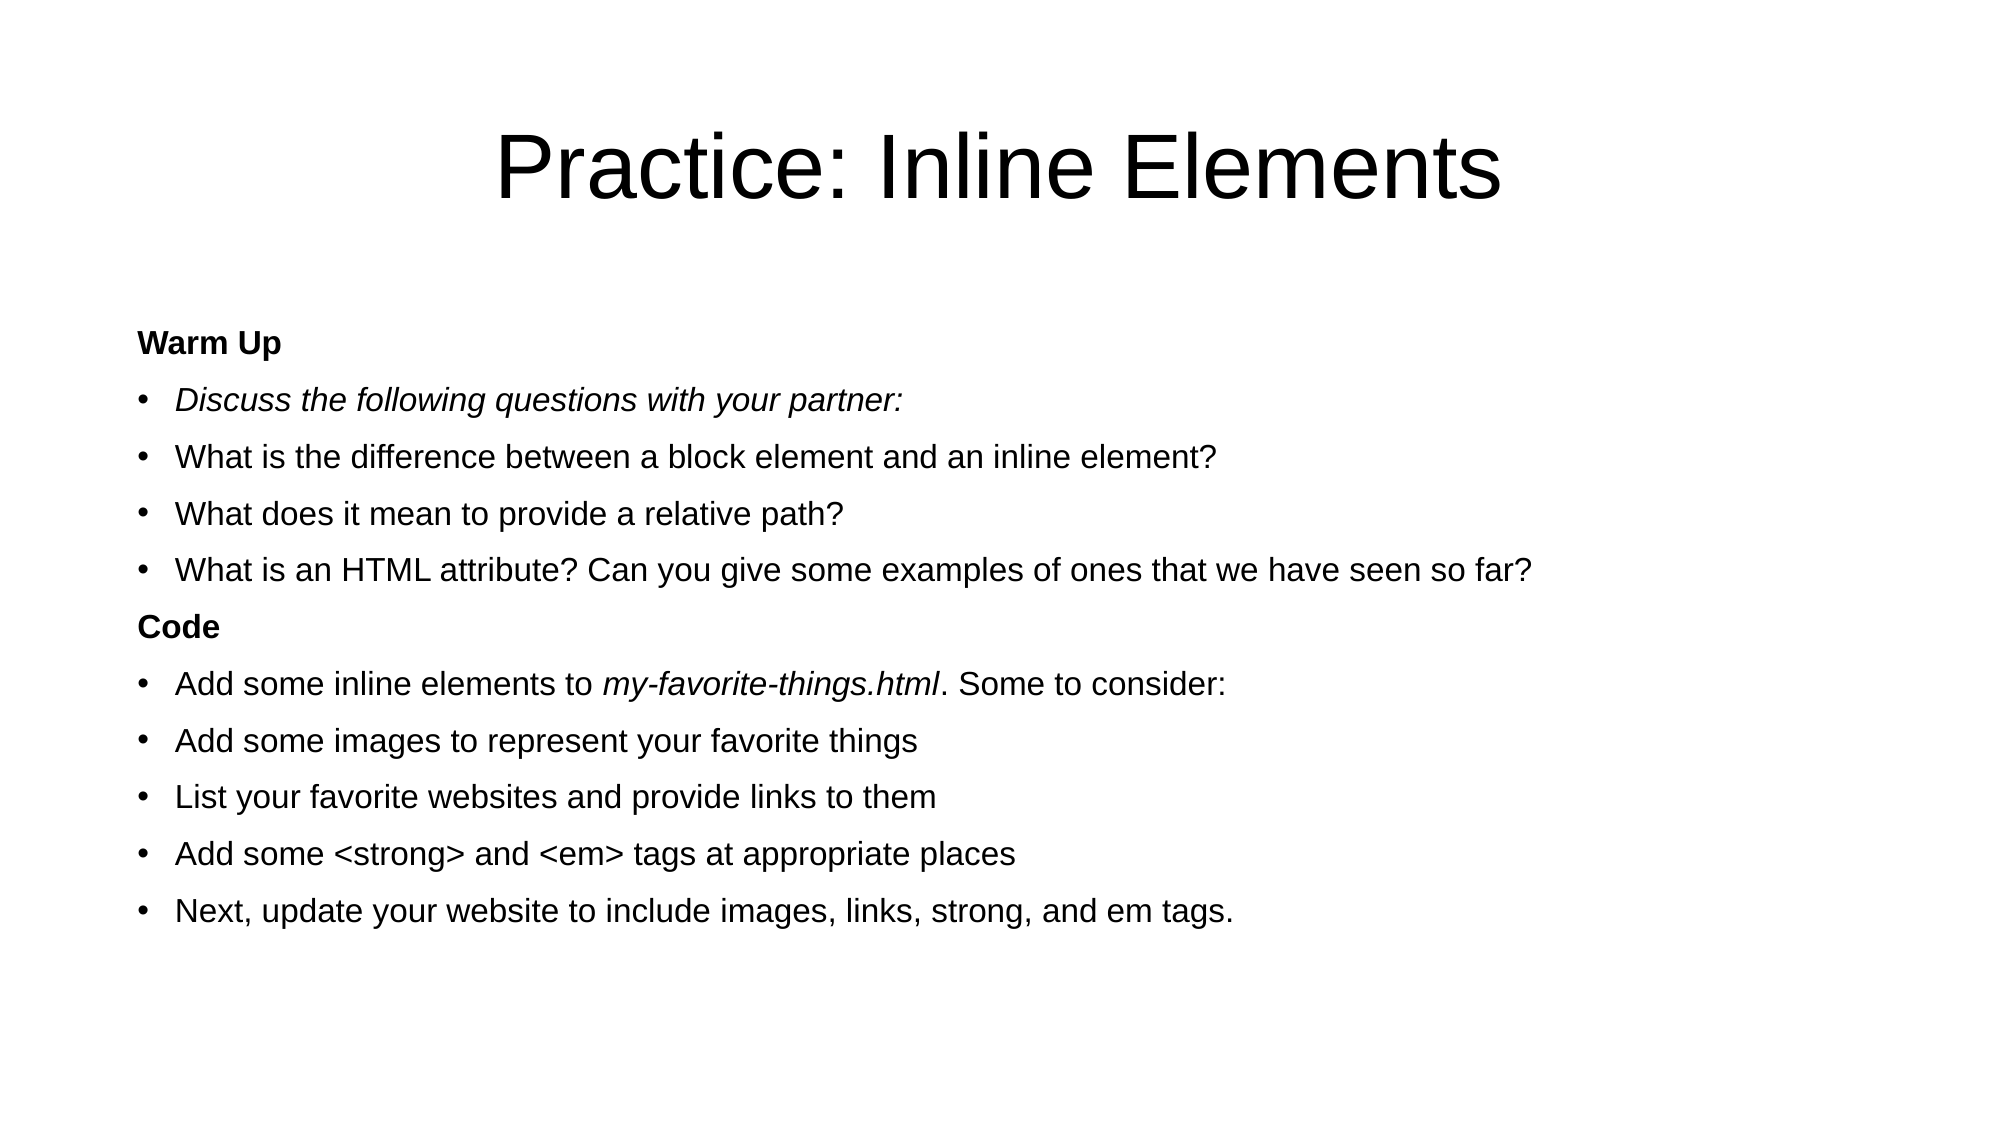

# Practice: Inline Elements
Warm Up
Discuss the following questions with your partner:
What is the difference between a block element and an inline element?
What does it mean to provide a relative path?
What is an HTML attribute? Can you give some examples of ones that we have seen so far?
Code
Add some inline elements to my-favorite-things.html. Some to consider:
Add some images to represent your favorite things
List your favorite websites and provide links to them
Add some <strong> and <em> tags at appropriate places
Next, update your website to include images, links, strong, and em tags.